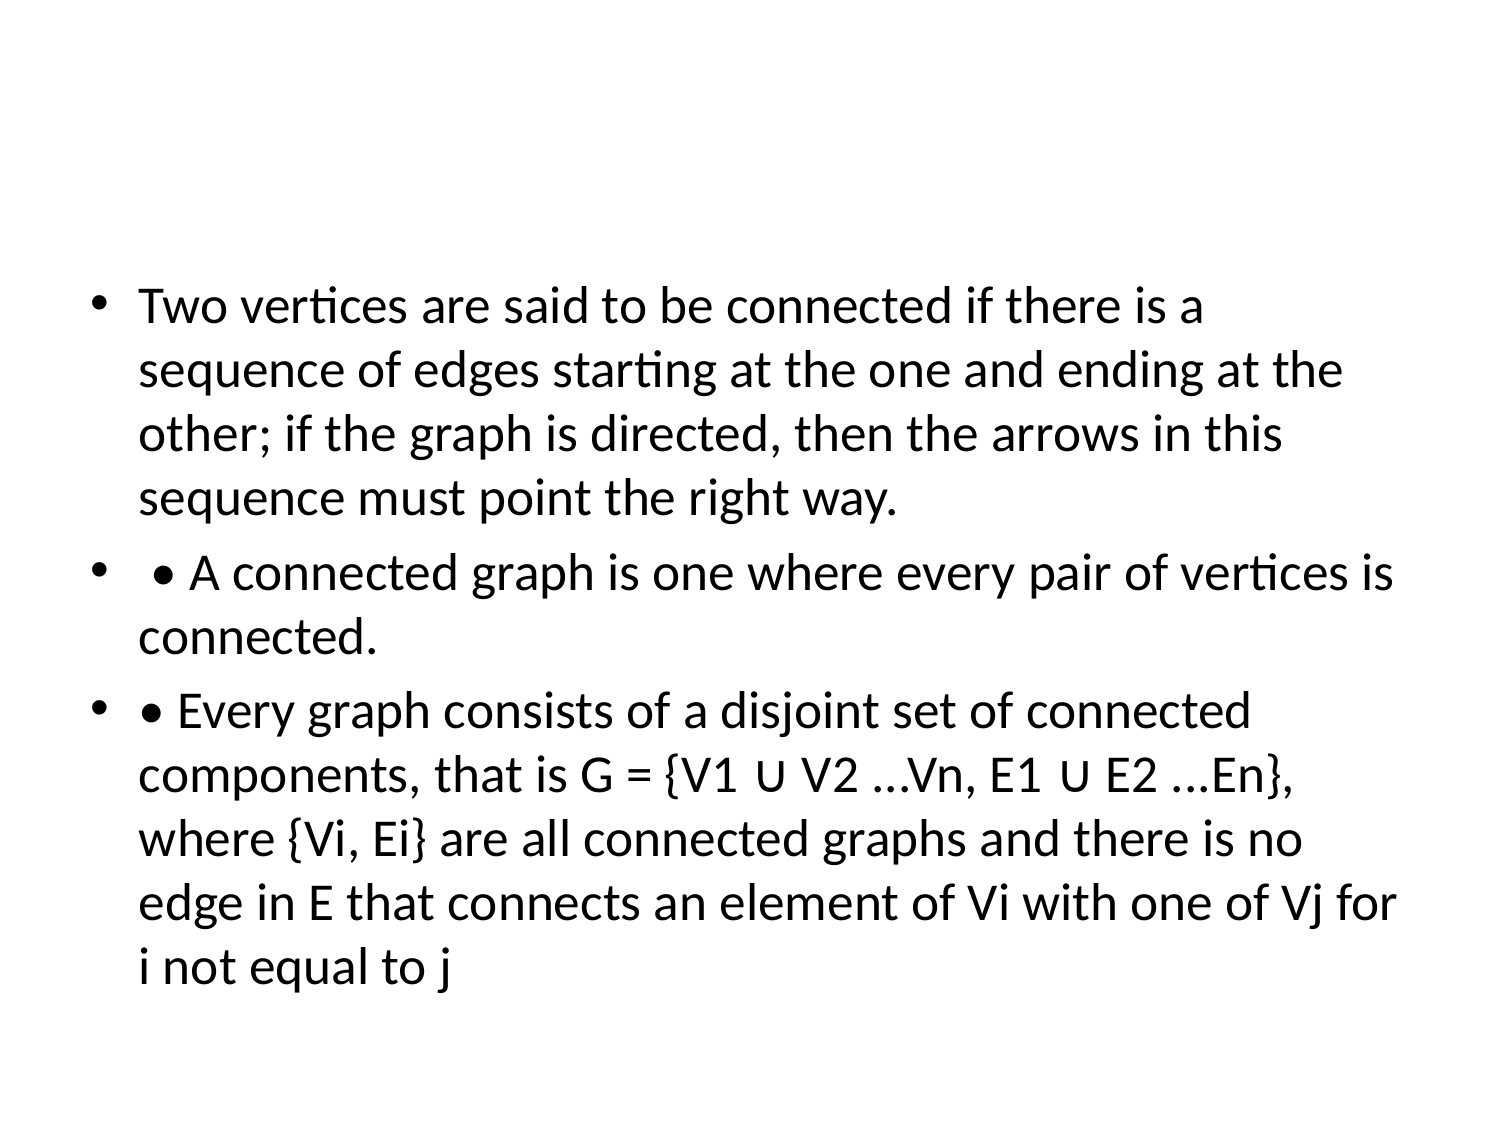

#
Two vertices are said to be connected if there is a sequence of edges starting at the one and ending at the other; if the graph is directed, then the arrows in this sequence must point the right way.
 • A connected graph is one where every pair of vertices is connected.
• Every graph consists of a disjoint set of connected components, that is G = {V1 ∪ V2 ...Vn, E1 ∪ E2 ...En}, where {Vi, Ei} are all connected graphs and there is no edge in E that connects an element of Vi with one of Vj for i not equal to j